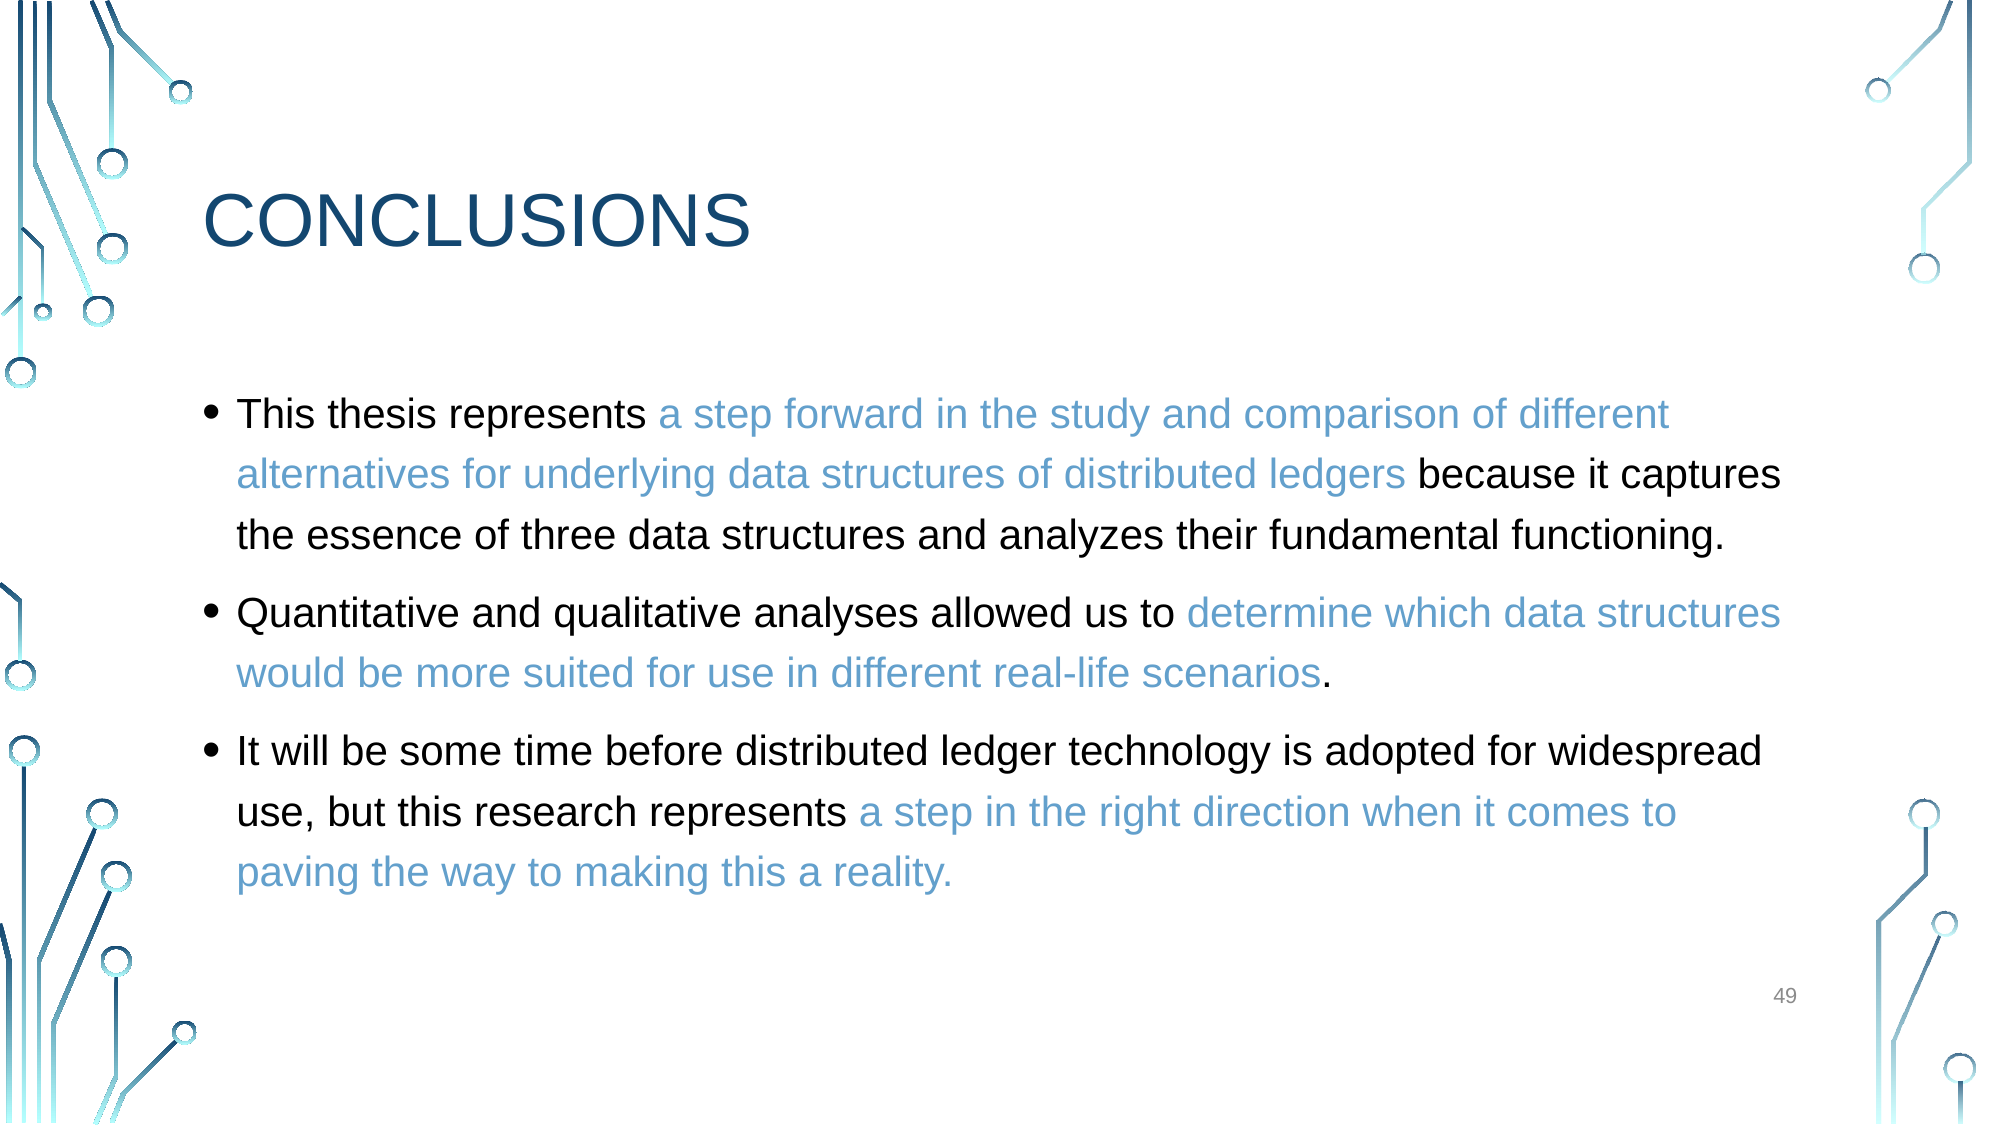

# Conclusions
This thesis represents a step forward in the study and comparison of different alternatives for underlying data structures of distributed ledgers because it captures the essence of three data structures and analyzes their fundamental functioning.
Quantitative and qualitative analyses allowed us to determine which data structures would be more suited for use in different real-life scenarios.
It will be some time before distributed ledger technology is adopted for widespread use, but this research represents a step in the right direction when it comes to paving the way to making this a reality.
49